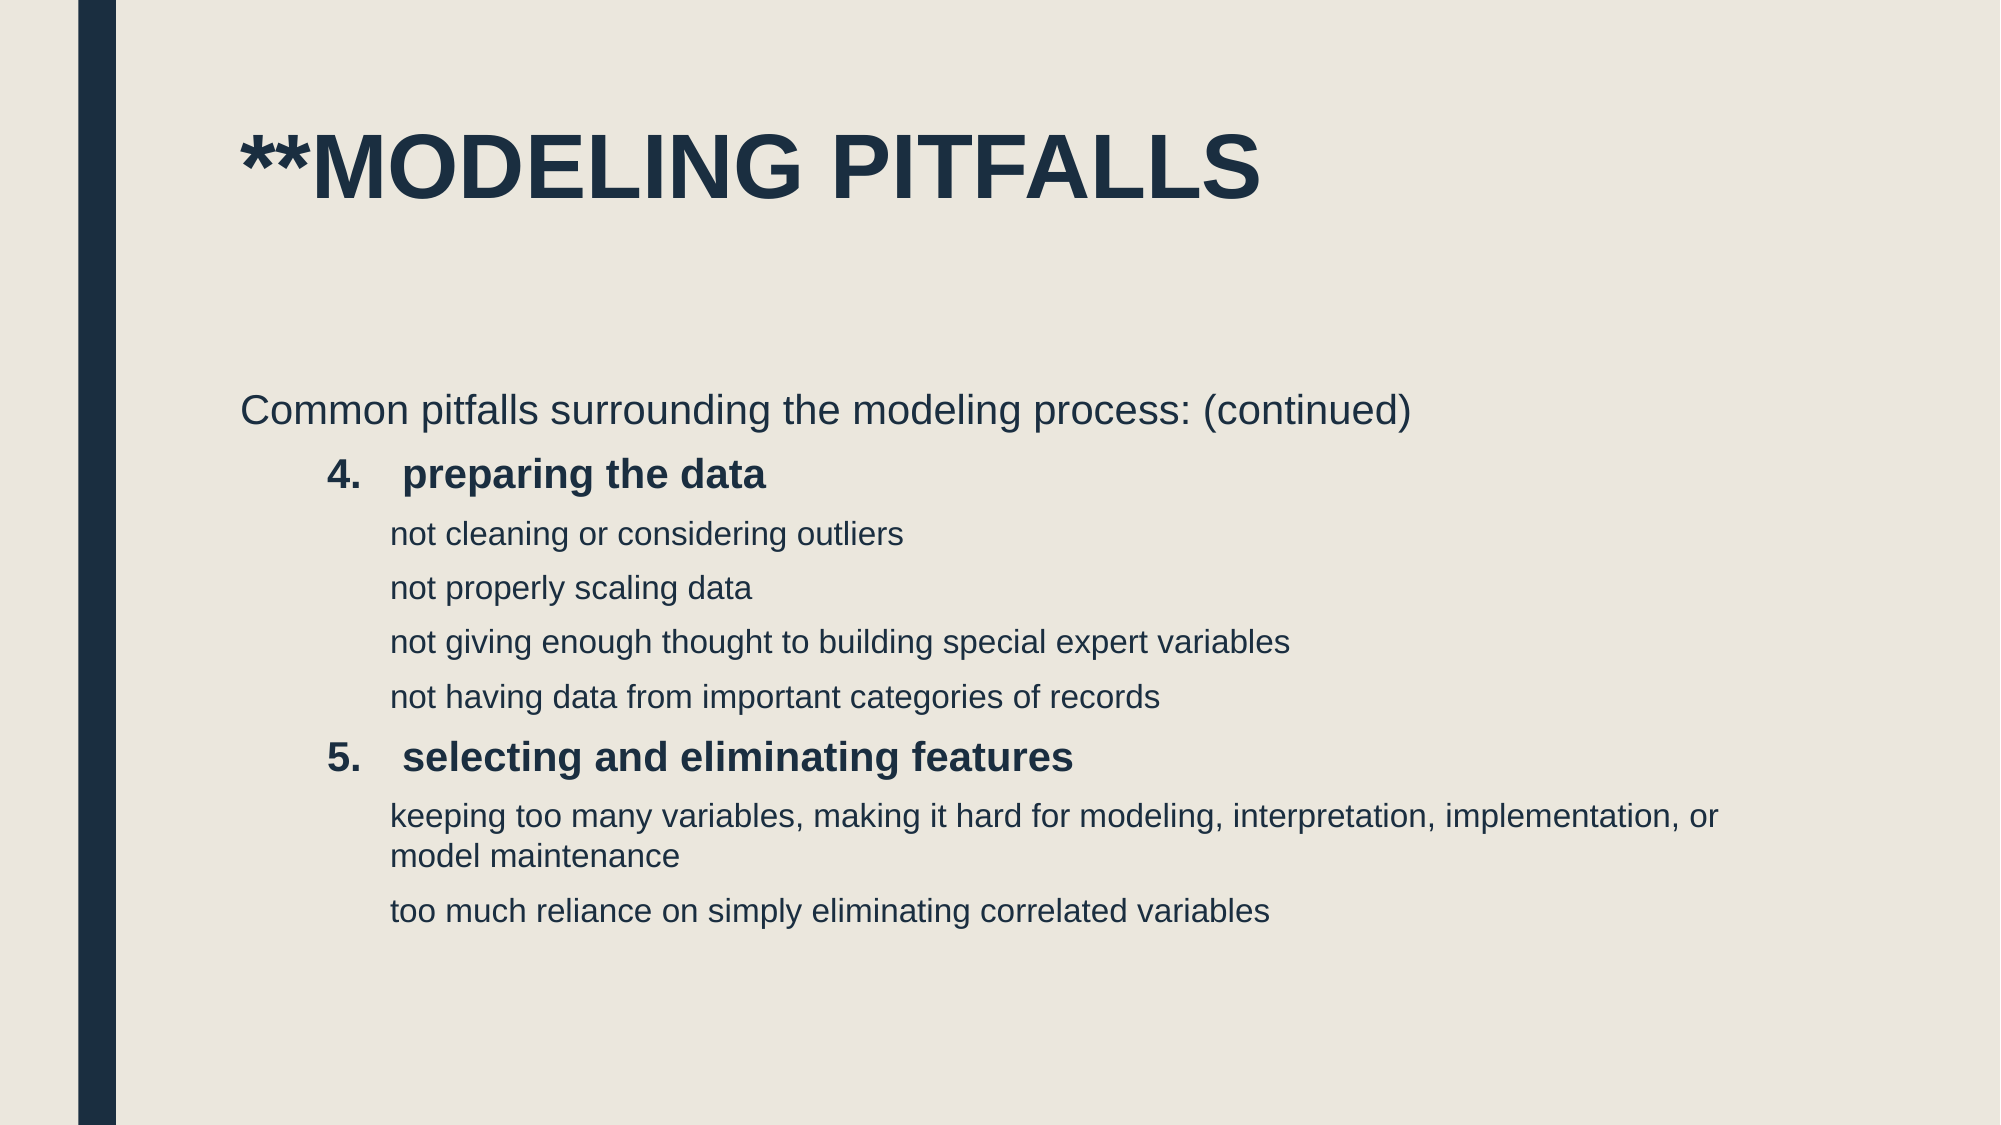

# **MODELING PITFALLS
Common pitfalls surrounding the modeling process: (continued)
preparing the data
not cleaning or considering outliers
not properly scaling data
not giving enough thought to building special expert variables
not having data from important categories of records
selecting and eliminating features
keeping too many variables, making it hard for modeling, interpretation, implementation, or model maintenance
too much reliance on simply eliminating correlated variables